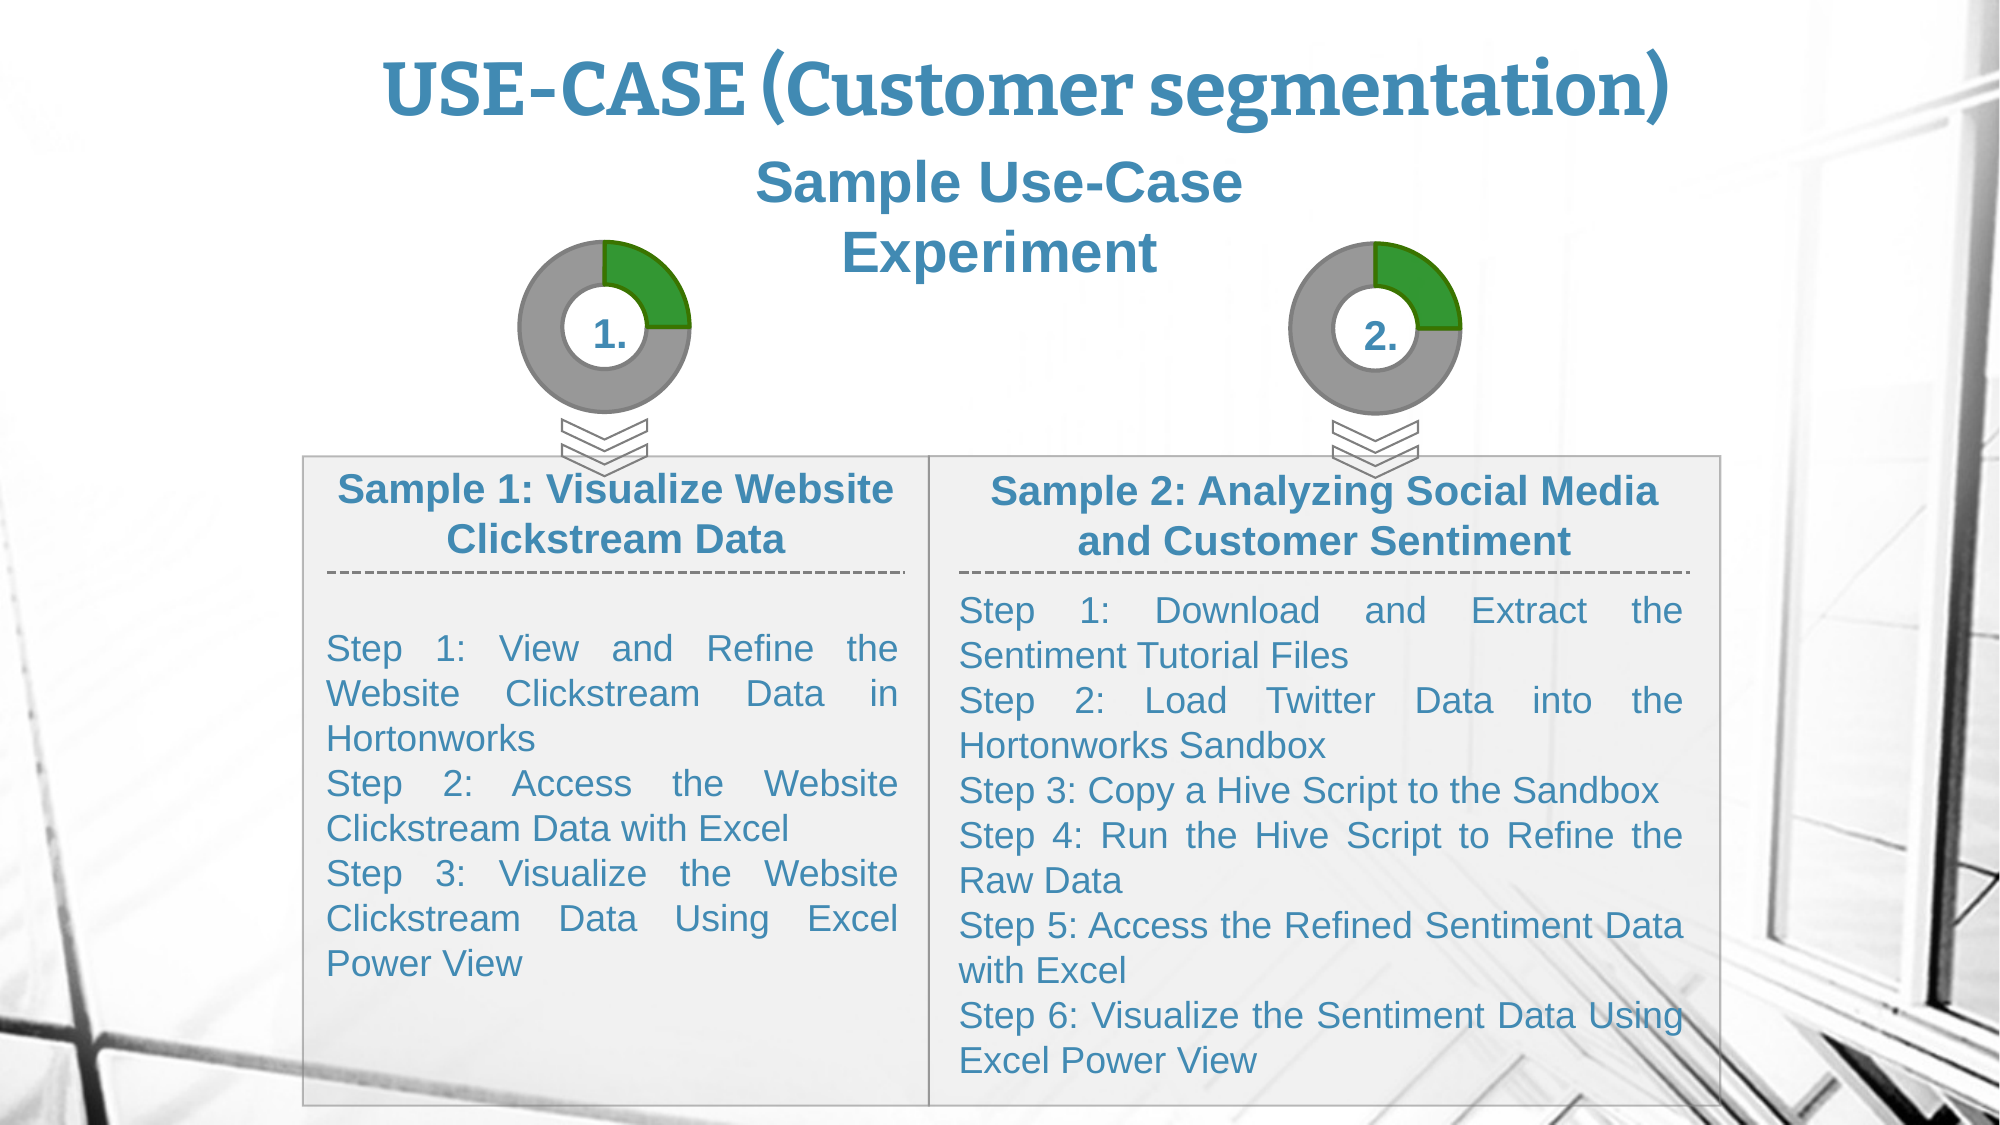

# USE-CASE (Customer segmentation)
Sample Use-Case Experiment

1.

2.

Sample 1: Visualize Website Clickstream Data
Step 1: View and Refine the Website Clickstream Data in Hortonworks
Step 2: Access the Website Clickstream Data with Excel
Step 3: Visualize the Website Clickstream Data Using Excel Power View

Sample 2: Analyzing Social Media and Customer Sentiment
Step 1: Download and Extract the Sentiment Tutorial Files
Step 2: Load Twitter Data into the Hortonworks Sandbox
Step 3: Copy a Hive Script to the Sandbox
Step 4: Run the Hive Script to Refine the Raw Data
Step 5: Access the Refined Sentiment Data with Excel
Step 6: Visualize the Sentiment Data Using Excel Power View